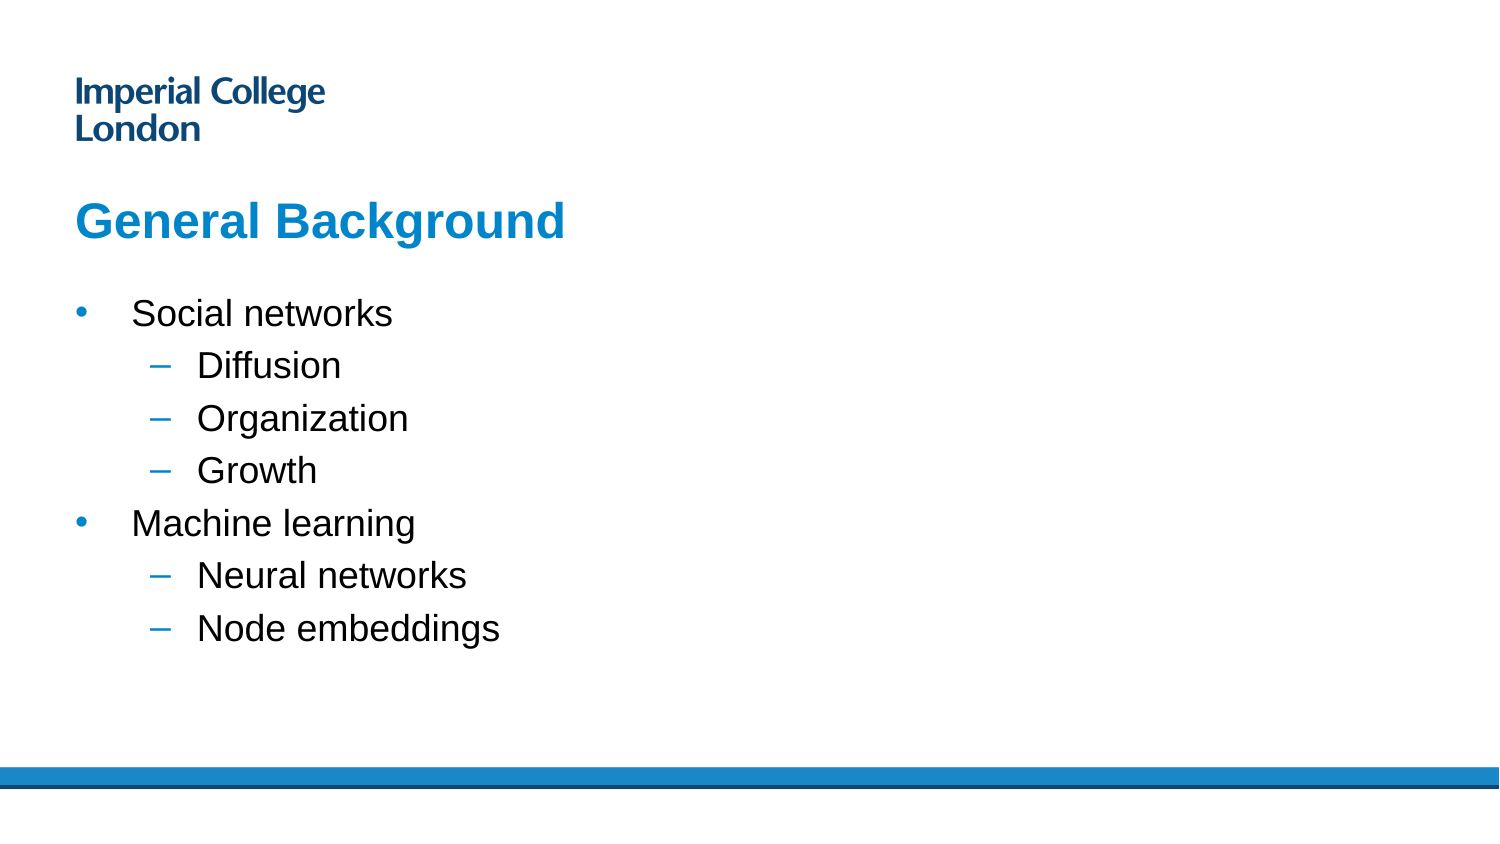

# General Background
Social networks
Diffusion
Organization
Growth
Machine learning
Neural networks
Node embeddings